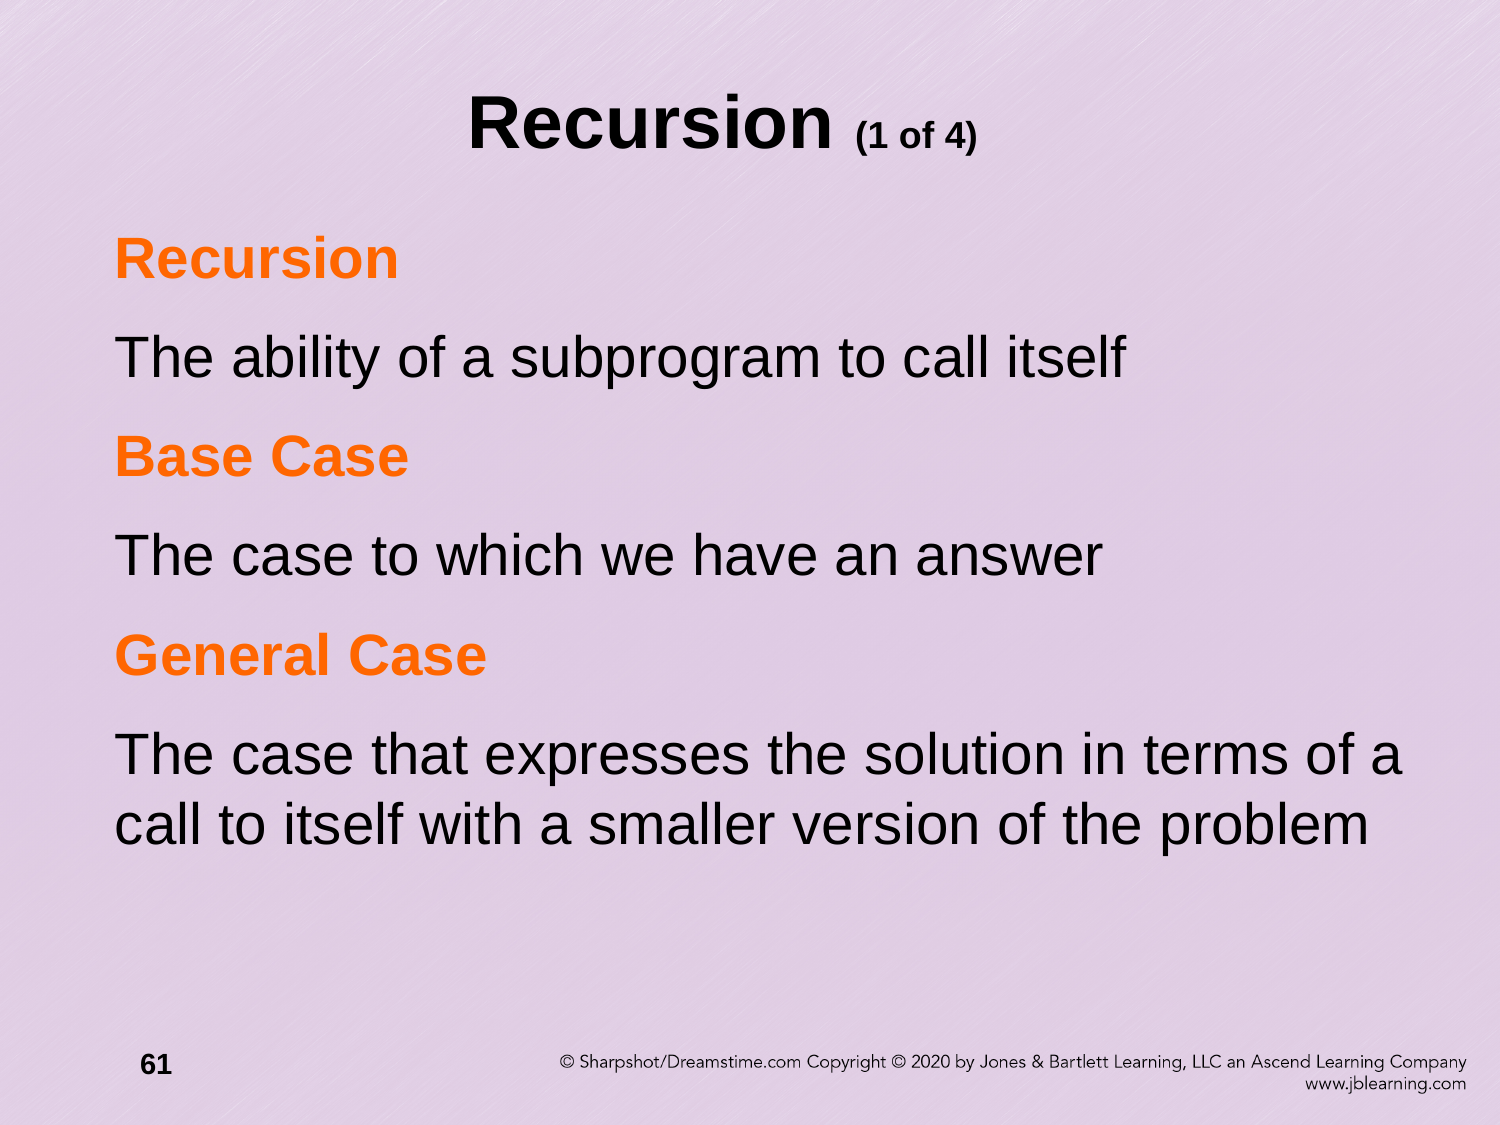

# Recursion (1 of 4)
Recursion
The ability of a subprogram to call itself
Base Case
The case to which we have an answer
General Case
The case that expresses the solution in terms of a call to itself with a smaller version of the problem
61